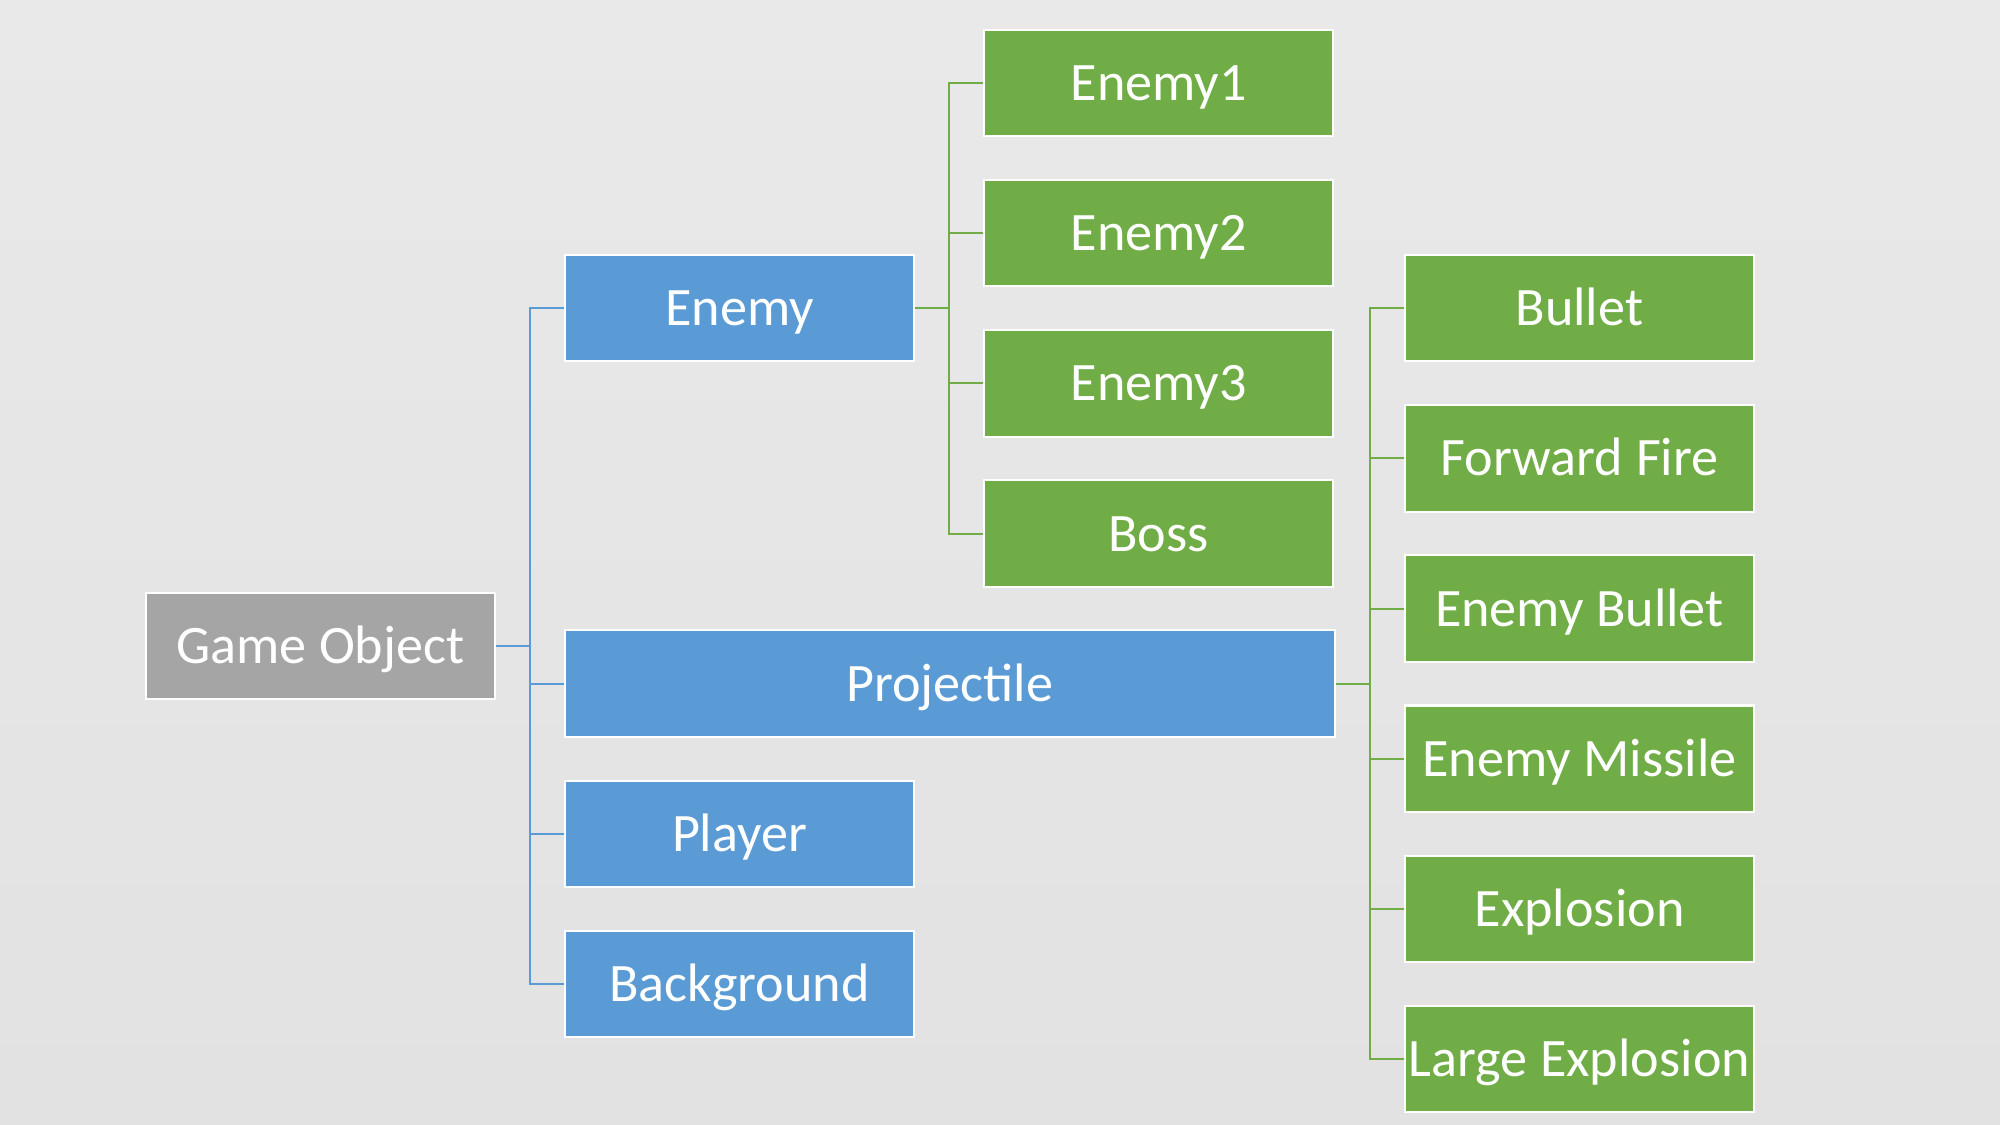

Game Object
Enemy
Enemy1
Enemy2
Enemy3
Boss
Projectile
Bullet
Forward Fire
Enemy Bullet
Enemy Missile
Explosion
Large Explosion
Player
Background